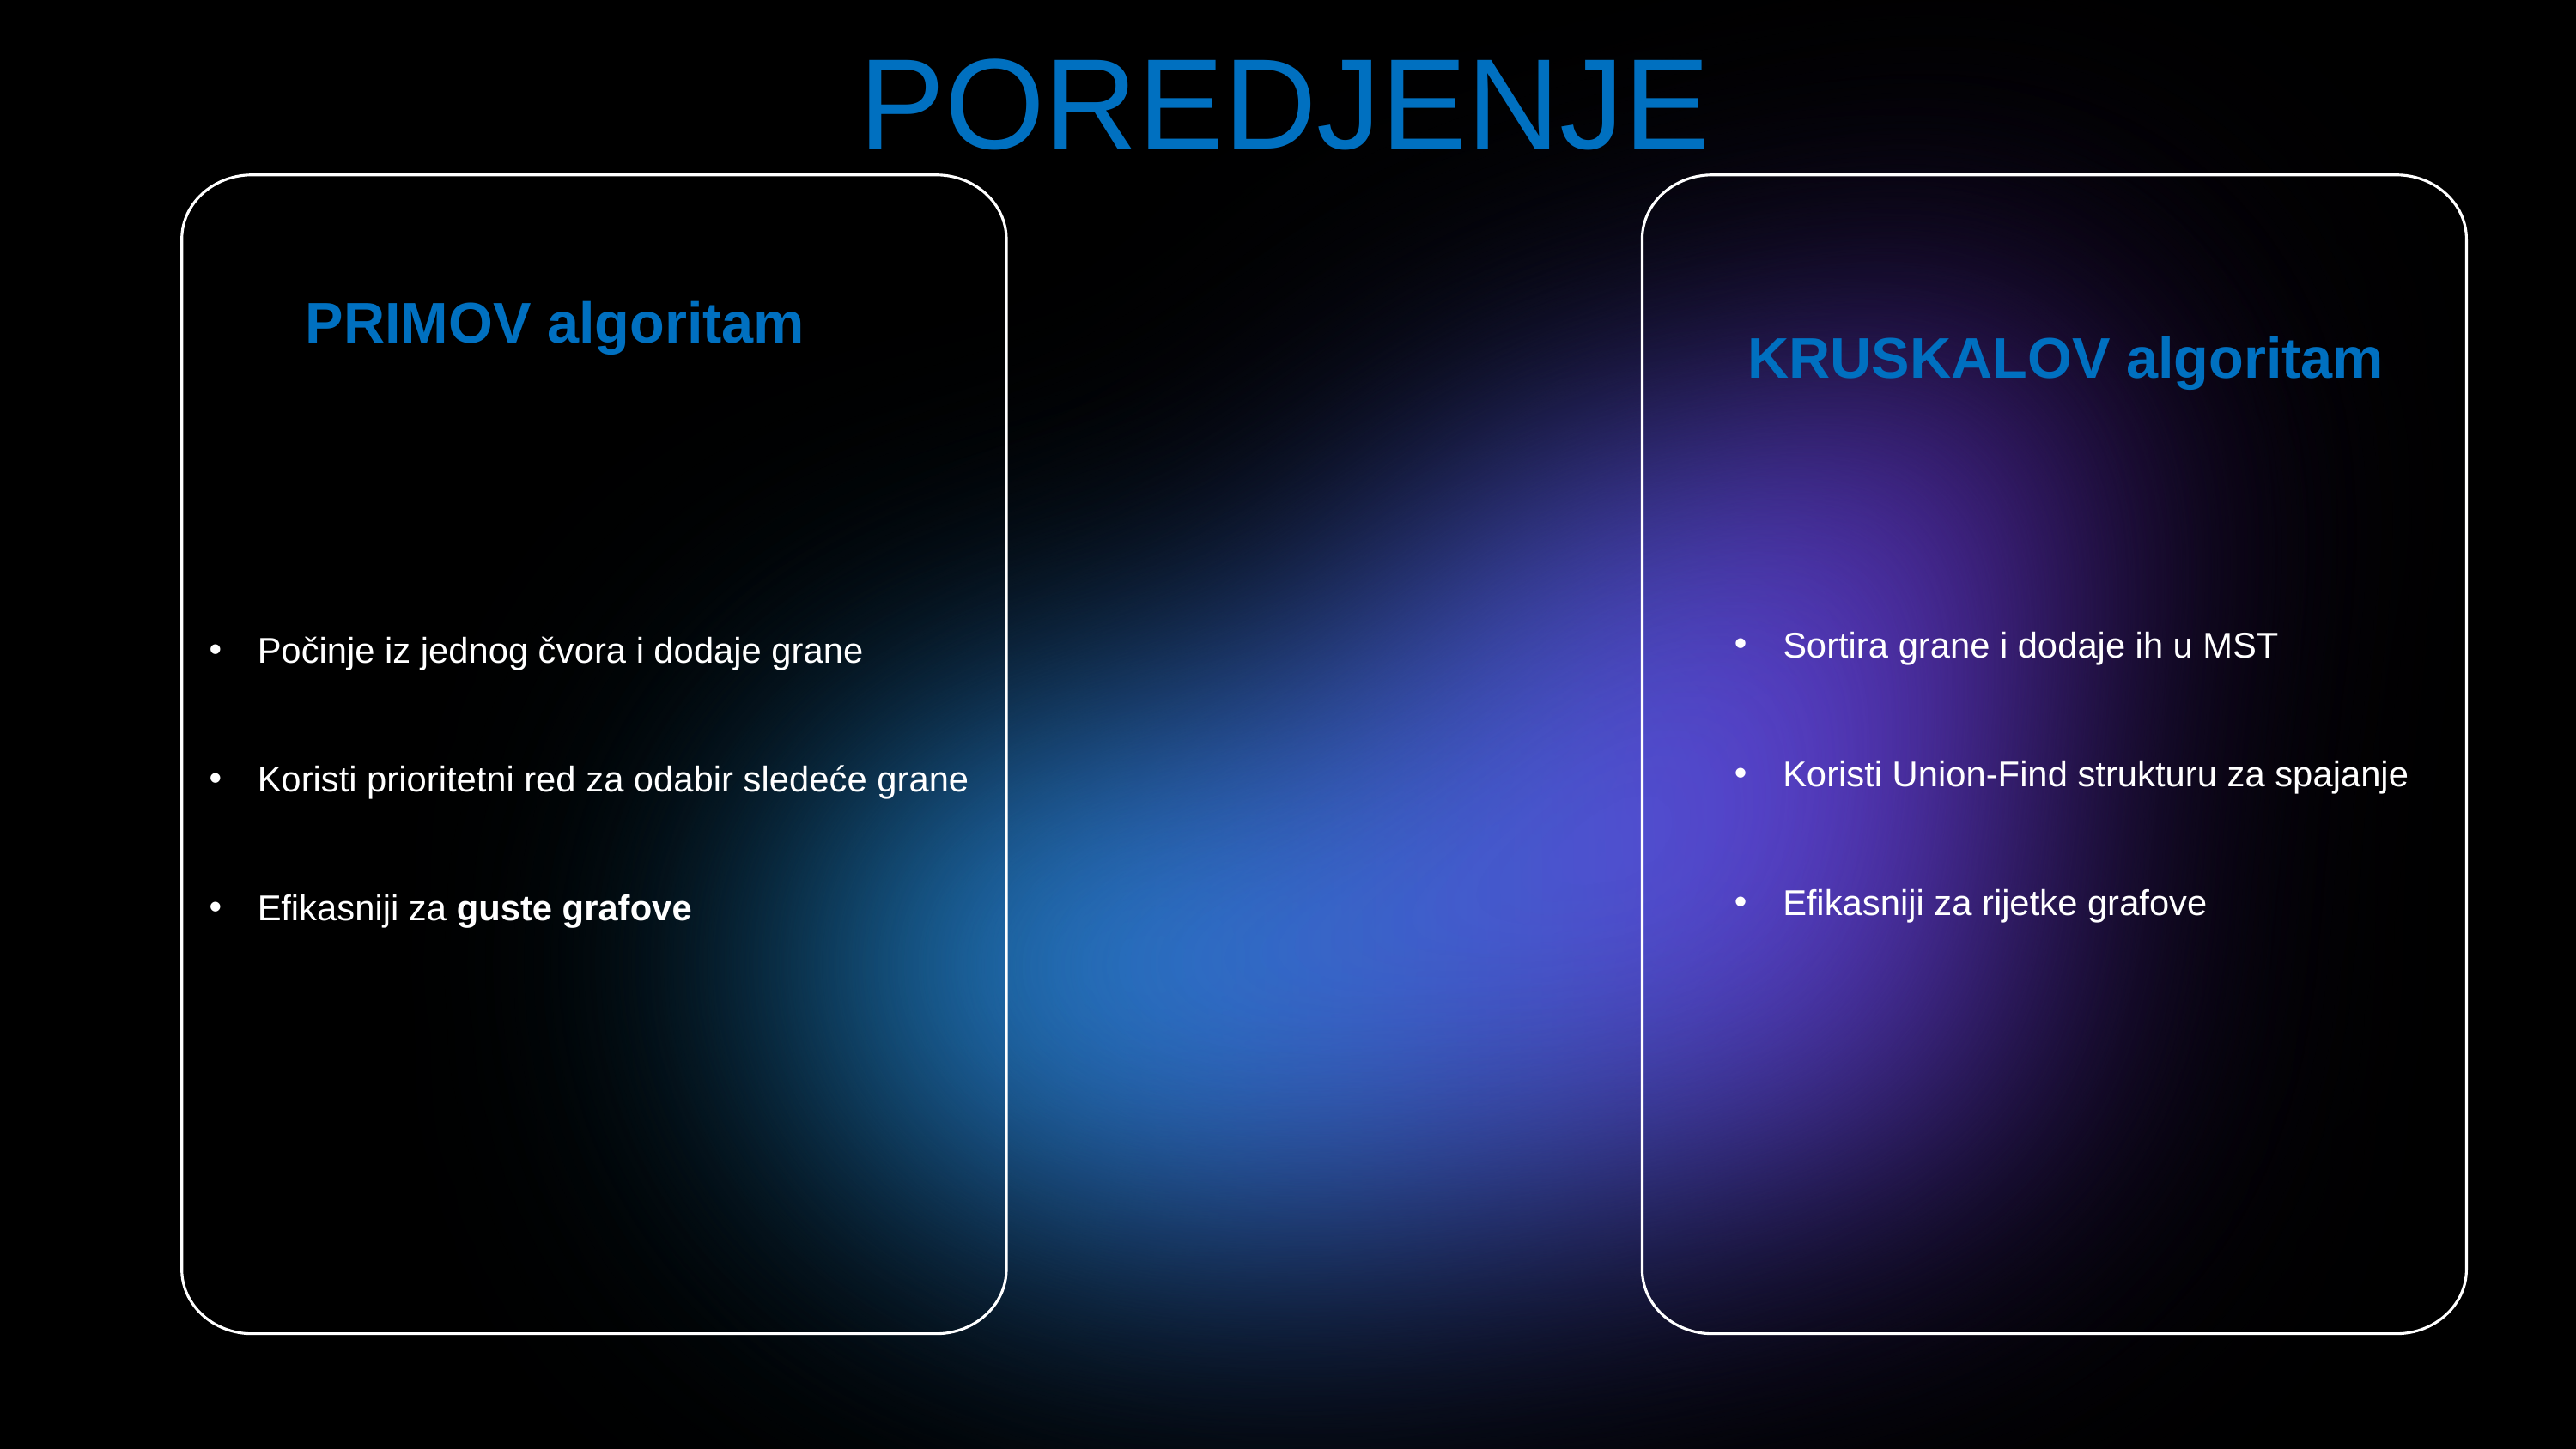

POREDJENJE
KRUSKALOV algoritam

PRIMOV algoritam
Sortira grane i dodaje ih u MST
Koristi Union-Find strukturu za spajanje
Efikasniji za rijetke grafove
Počinje iz jednog čvora i dodaje grane
Koristi prioritetni red za odabir sledeće grane
Efikasniji za guste grafove